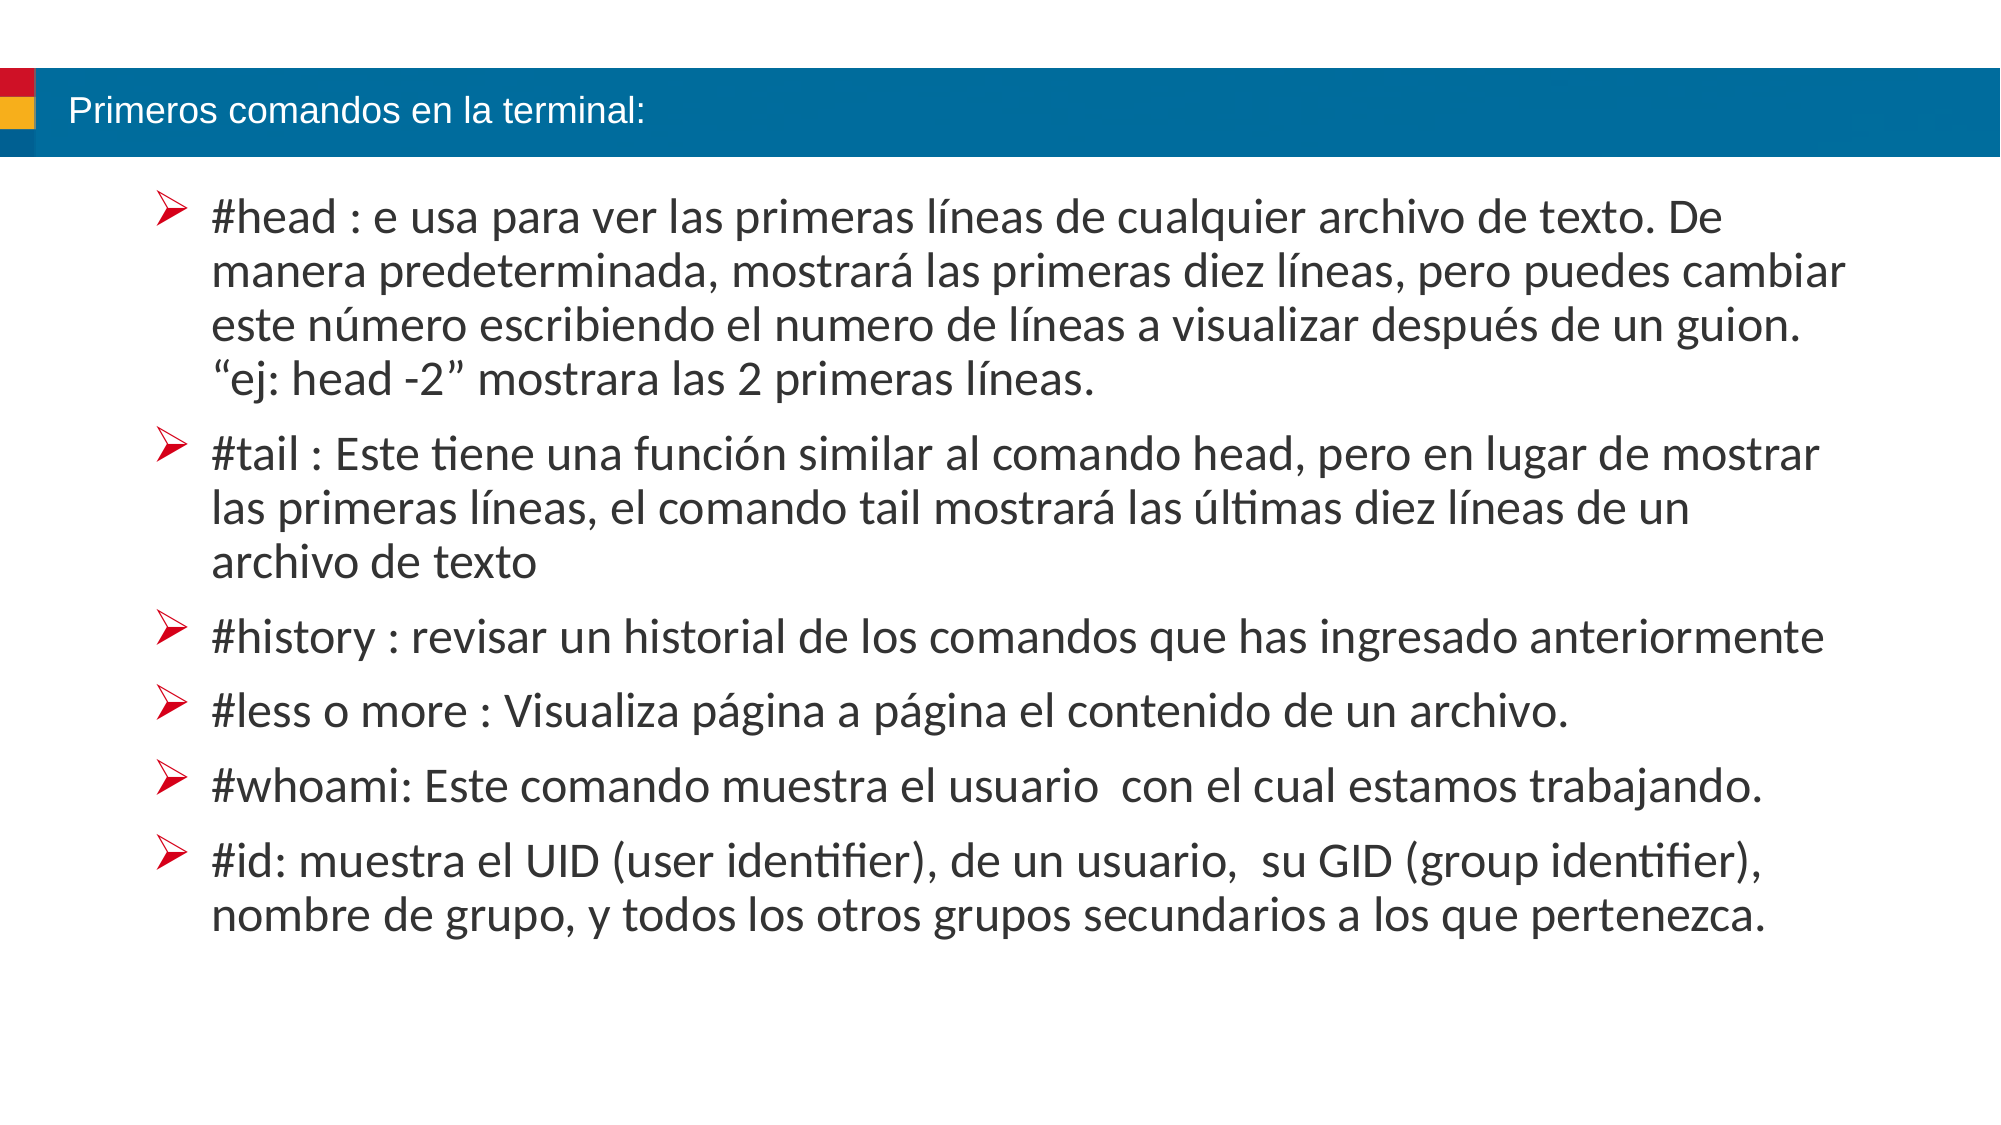

# Primeros comandos en la terminal:
#head : e usa para ver las primeras líneas de cualquier archivo de texto. De manera predeterminada, mostrará las primeras diez líneas, pero puedes cambiar este número escribiendo el numero de líneas a visualizar después de un guion. “ej: head -2” mostrara las 2 primeras líneas.
#tail : Este tiene una función similar al comando head, pero en lugar de mostrar las primeras líneas, el comando tail mostrará las últimas diez líneas de un archivo de texto
#history : revisar un historial de los comandos que has ingresado anteriormente
#less o more : Visualiza página a página el contenido de un archivo.
#whoami: Este comando muestra el usuario  con el cual estamos trabajando.
#id: muestra el UID (user identifier), de un usuario,  su GID (group identifier), nombre de grupo, y todos los otros grupos secundarios a los que pertenezca.